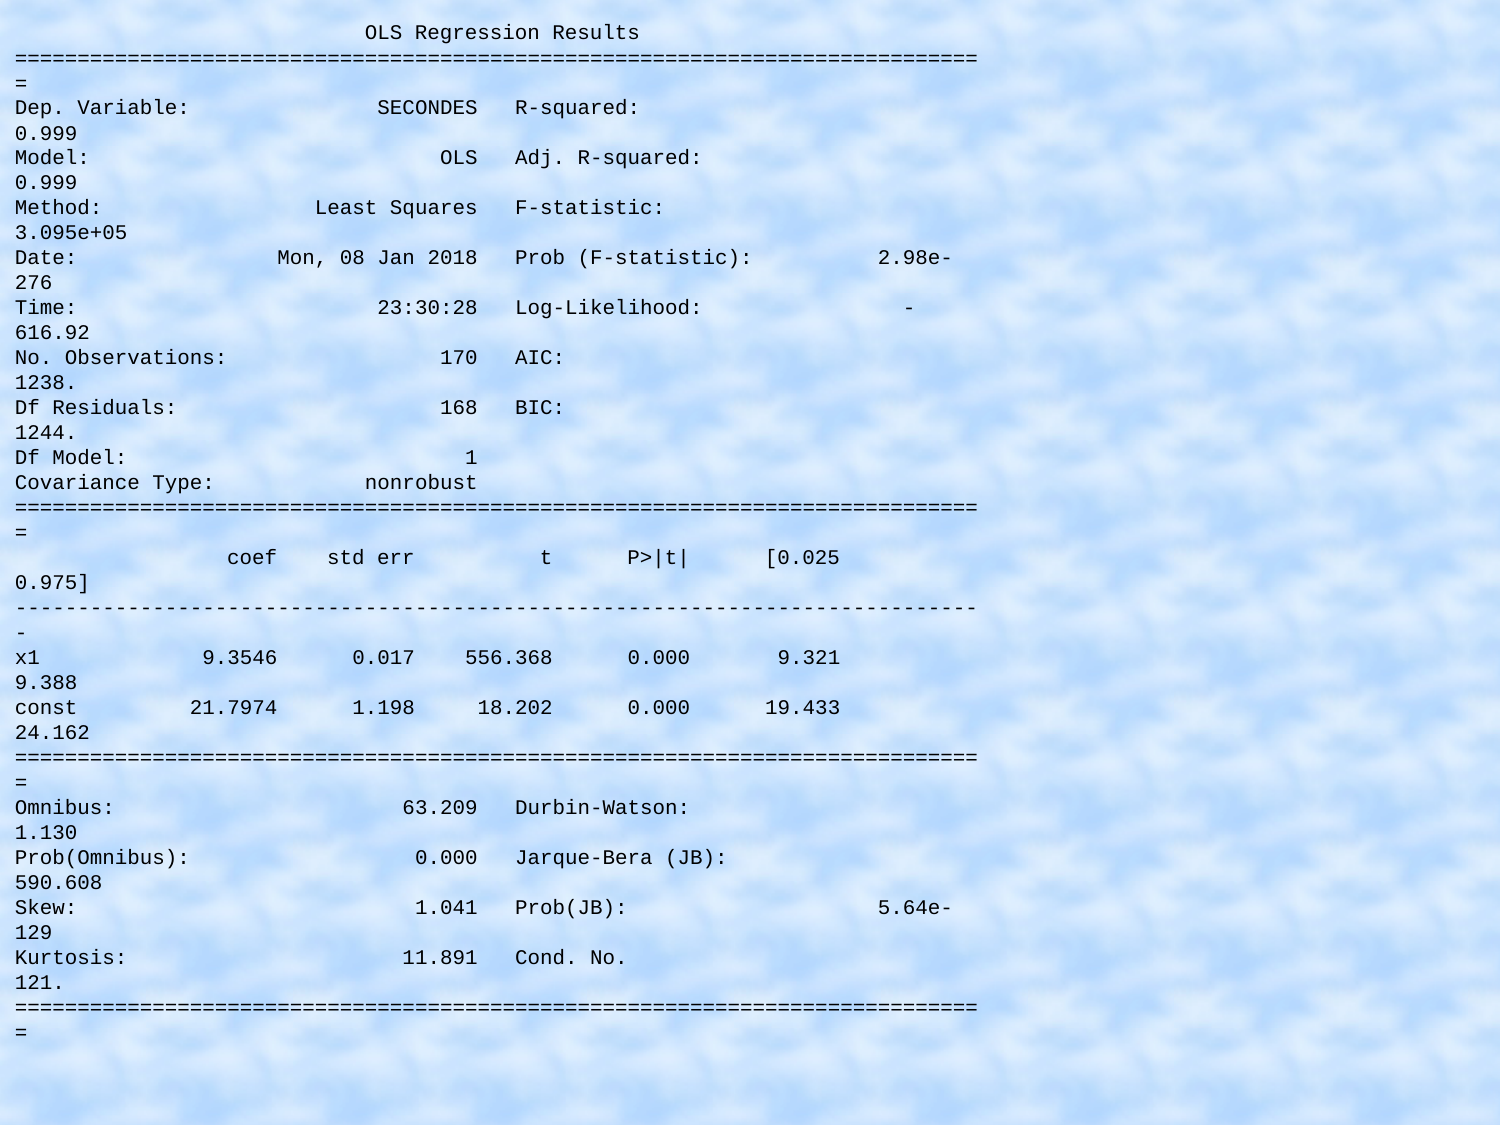

OLS Regression Results
==============================================================================
Dep. Variable:               SECONDES   R-squared:                       0.999
Model:                            OLS   Adj. R-squared:                  0.999
Method:                 Least Squares   F-statistic:                 3.095e+05
Date:                Mon, 08 Jan 2018   Prob (F-statistic):          2.98e-276
Time:                        23:30:28   Log-Likelihood:                -616.92
No. Observations:                 170   AIC:                             1238.
Df Residuals:                     168   BIC:                             1244.
Df Model:                           1
Covariance Type:            nonrobust
==============================================================================
                 coef    std err          t      P>|t|      [0.025      0.975]
------------------------------------------------------------------------------
x1             9.3546      0.017    556.368      0.000       9.321       9.388
const         21.7974      1.198     18.202      0.000      19.433      24.162
==============================================================================
Omnibus:                       63.209   Durbin-Watson:                   1.130
Prob(Omnibus):                  0.000   Jarque-Bera (JB):              590.608
Skew:                           1.041   Prob(JB):                    5.64e-129
Kurtosis:                      11.891   Cond. No.                         121.
==============================================================================